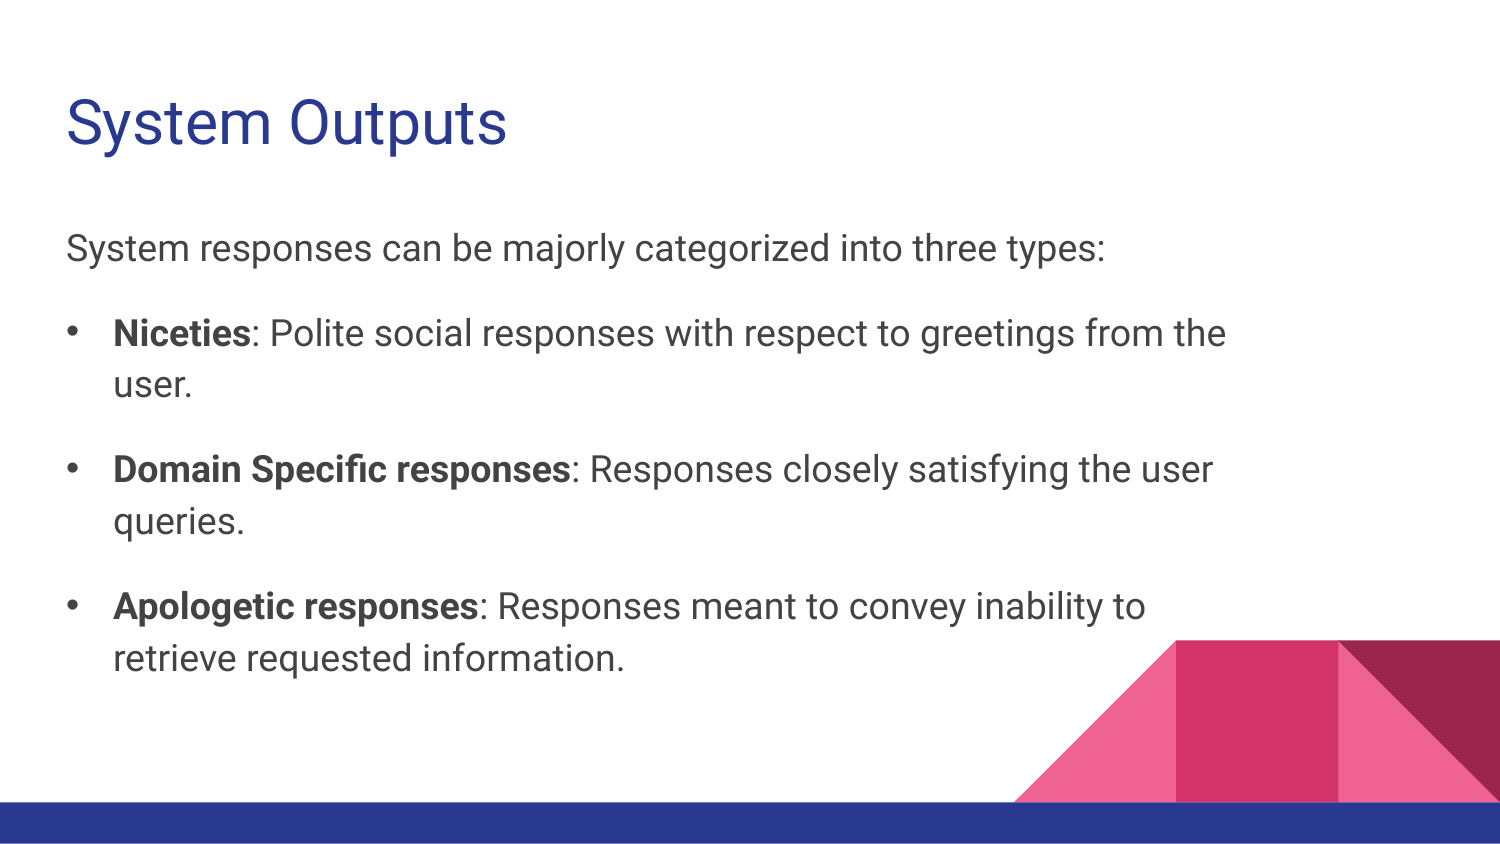

# System Outputs
System responses can be majorly categorized into three types:
Niceties: Polite social responses with respect to greetings from the
user.
Domain Specific responses: Responses closely satisfying the user
queries.
Apologetic responses: Responses meant to convey inability to
retrieve requested information.